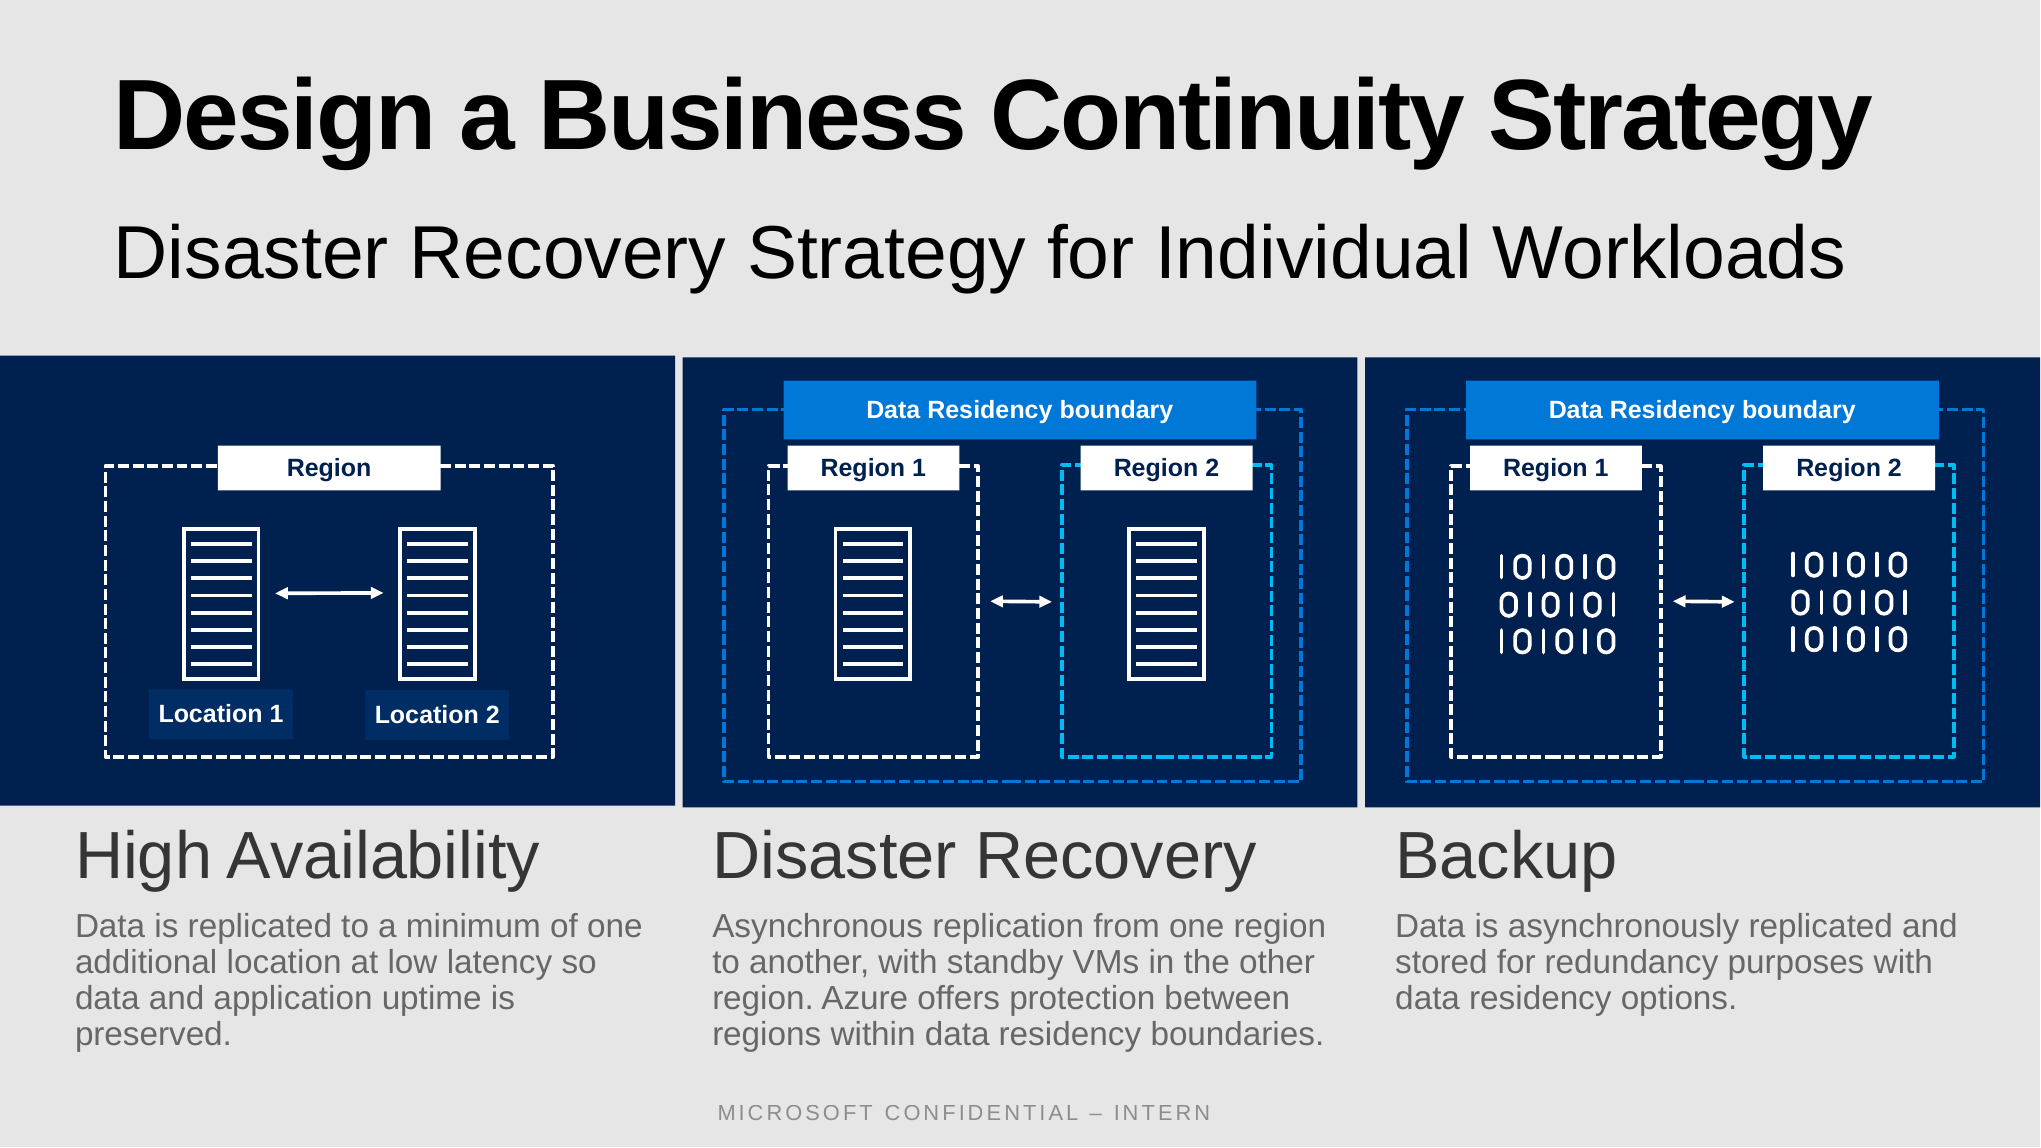

Design a Business Continuity Strategy
Disaster Recovery Strategy for Individual Workloads

Data Residency boundary
Data Residency boundary

Region
Region 1
Region 2
Region 1
Region 2

Location 1
Location 2
High Availability
Data is replicated to a minimum of one additional location at low latency so data and application uptime is preserved.
Disaster Recovery
Asynchronous replication from one region to another, with standby VMs in the other region. Azure offers protection between regions within data residency boundaries.
Backup
Data is asynchronously replicated and stored for redundancy purposes with data residency options.